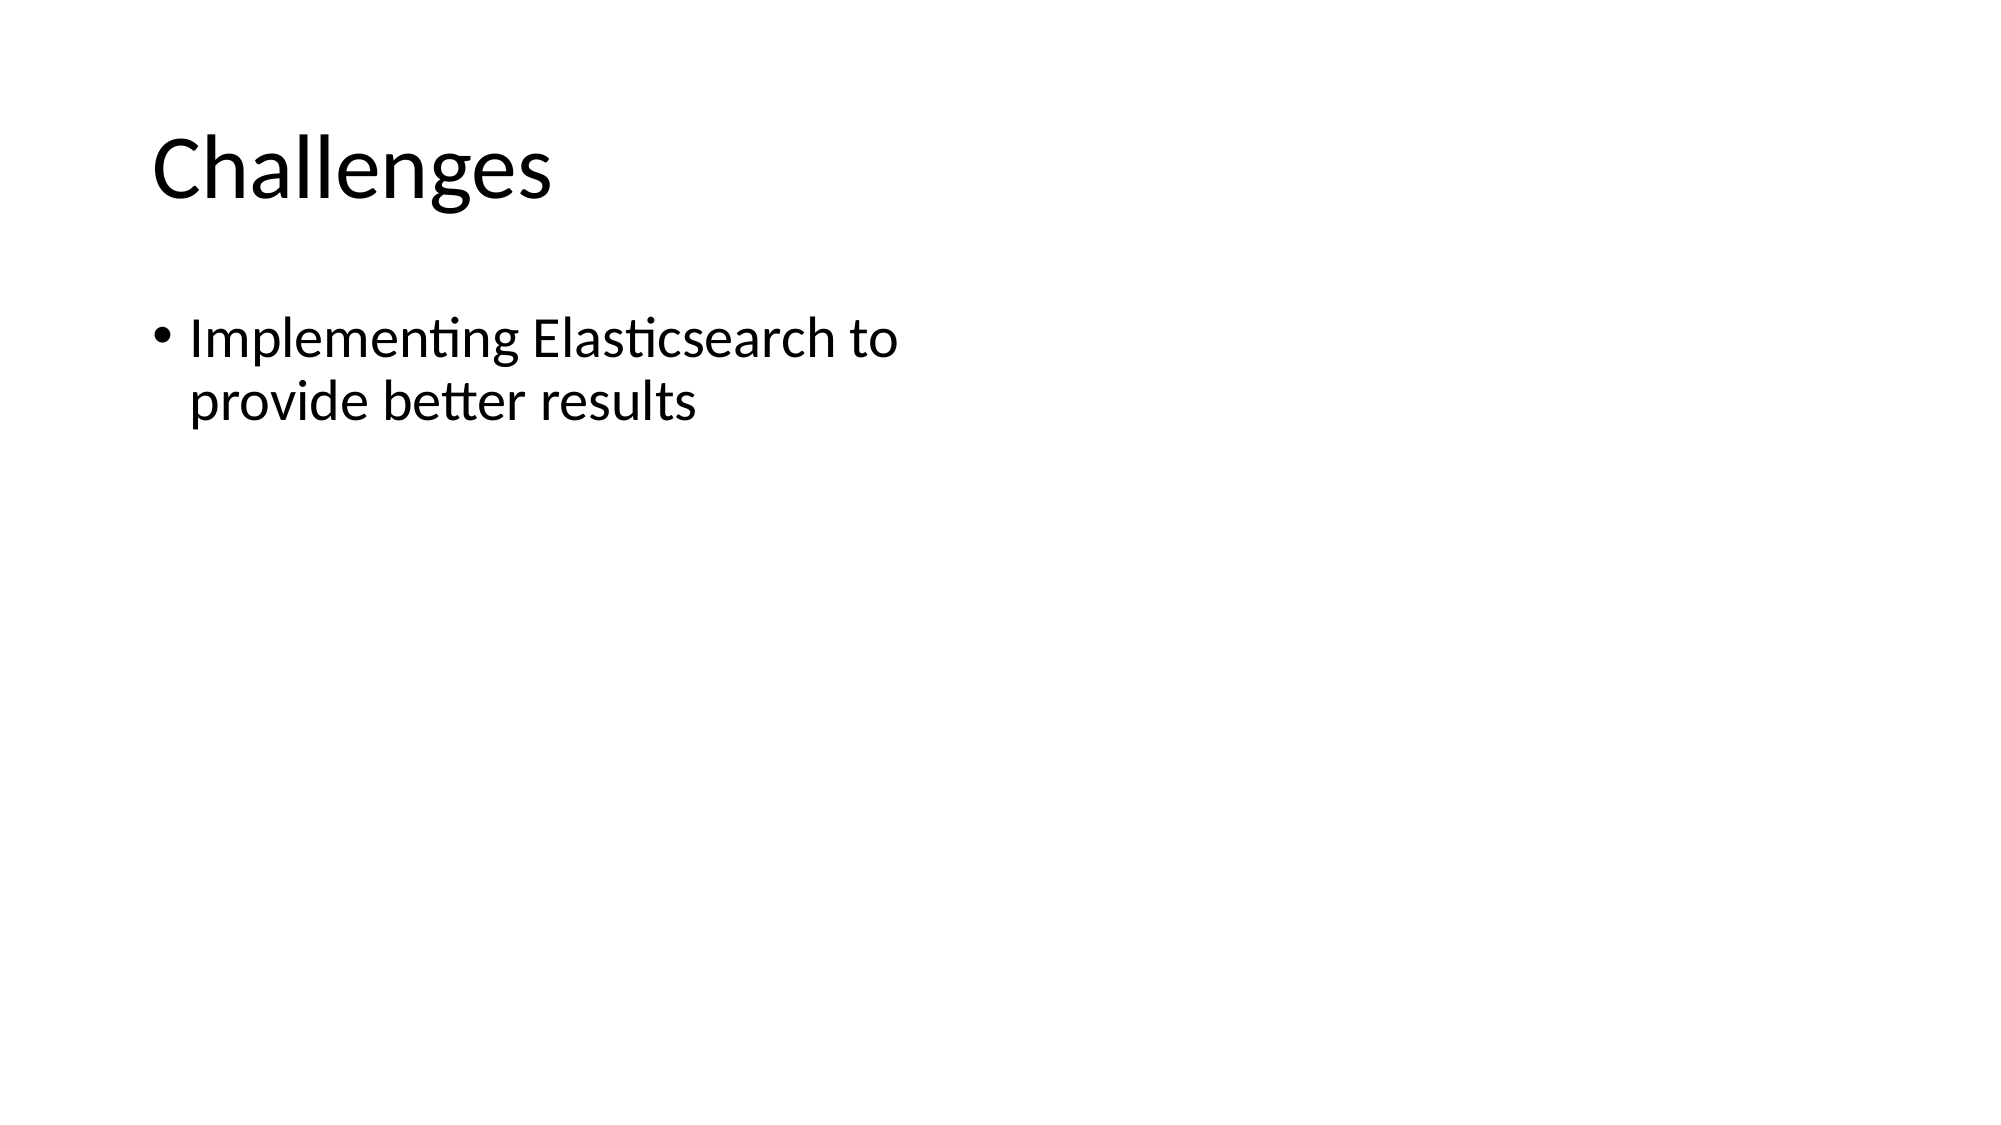

# Challenges
Implementing Elasticsearch to provide better results